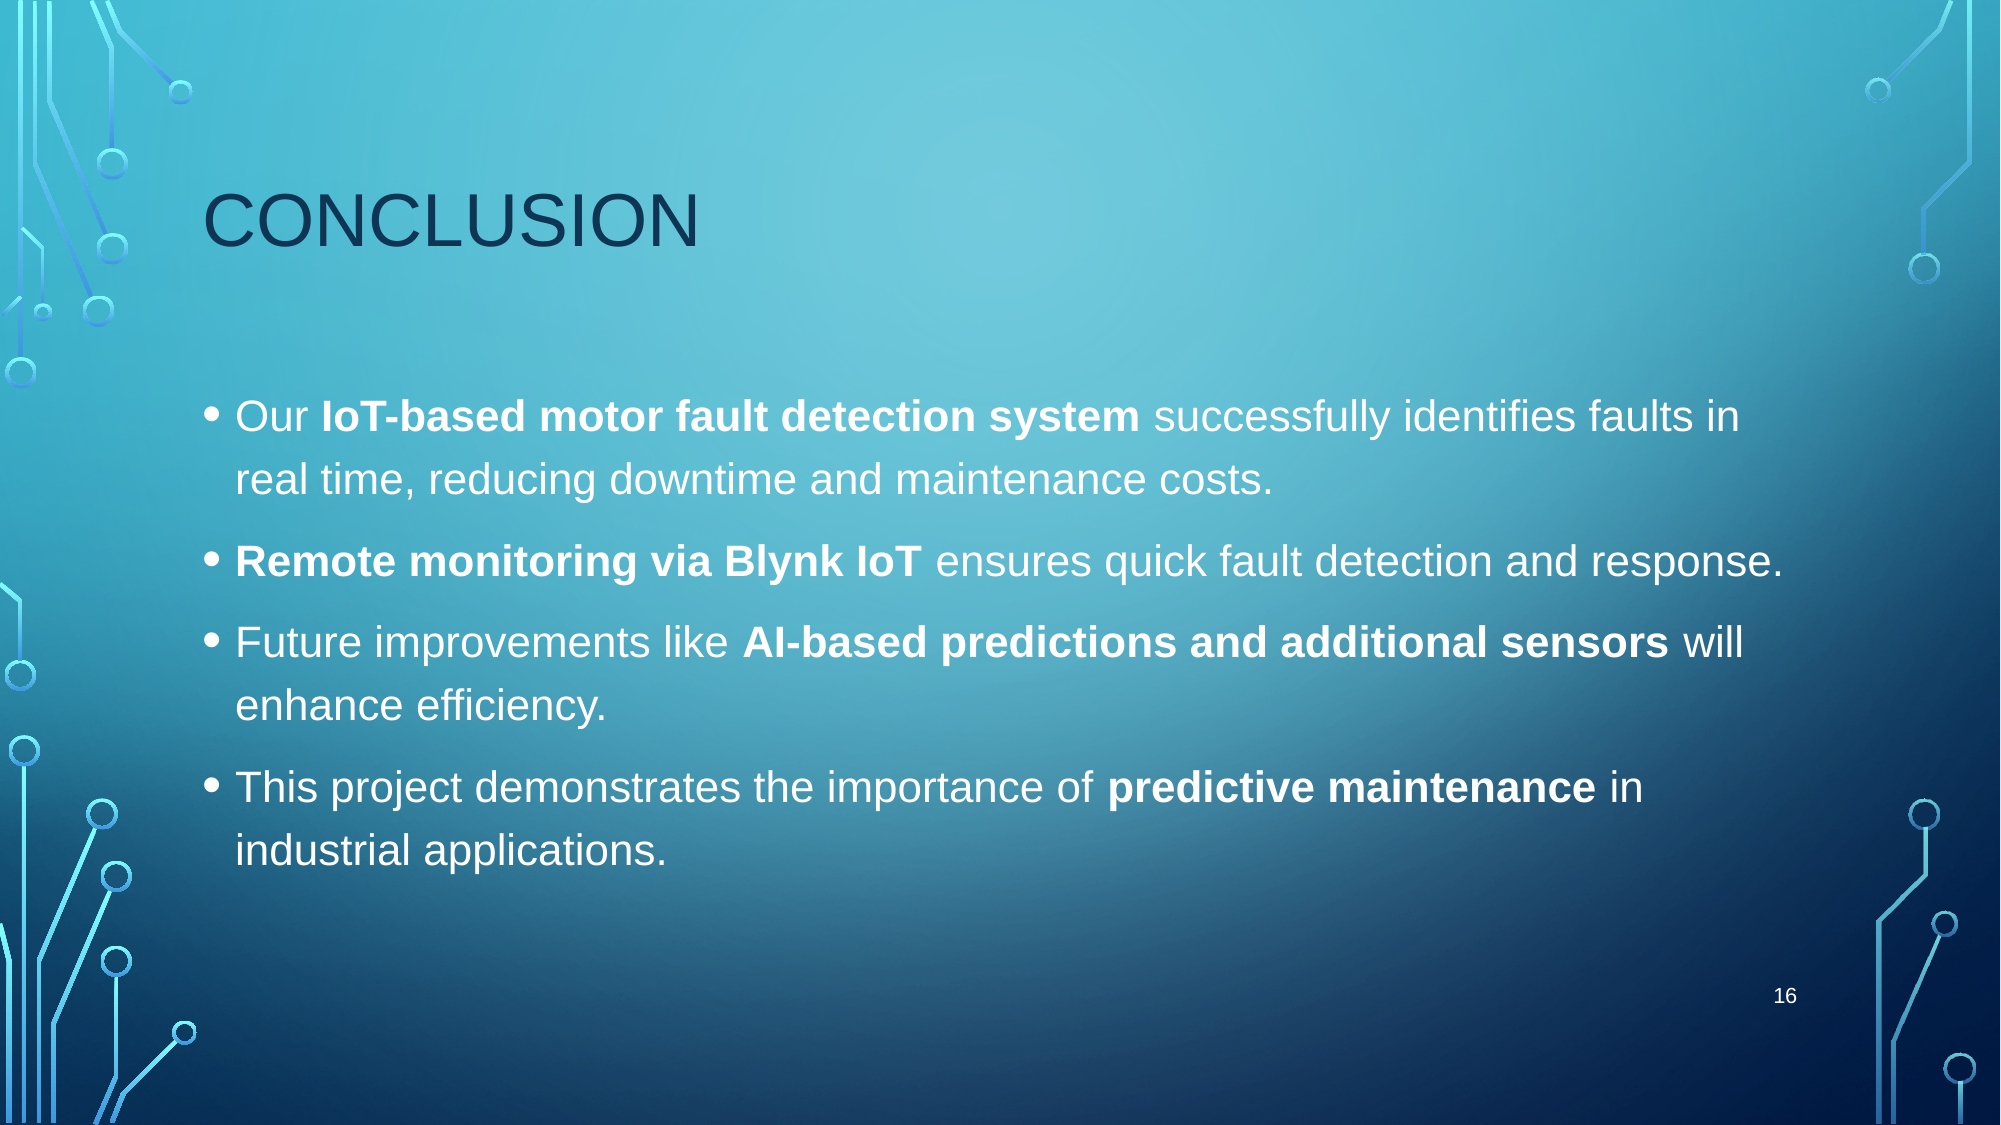

# CONCLUSION
Our IoT-based motor fault detection system successfully identifies faults in real time, reducing downtime and maintenance costs.
Remote monitoring via Blynk IoT ensures quick fault detection and response.
Future improvements like AI-based predictions and additional sensors will enhance efficiency.
This project demonstrates the importance of predictive maintenance in industrial applications.

16